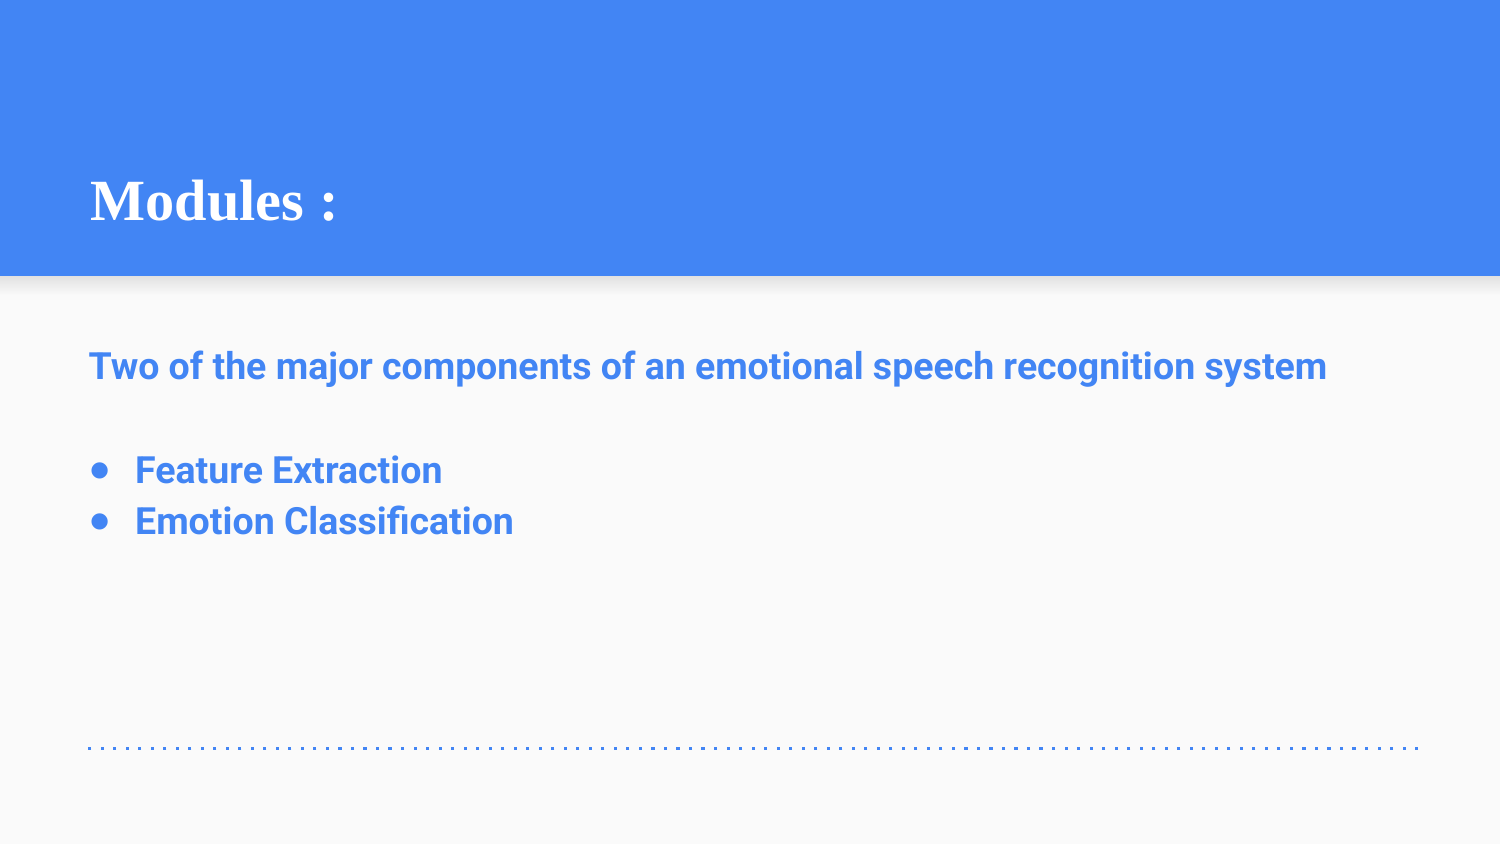

# Modules :
Two of the major components of an emotional speech recognition system

Feature Extraction
Emotion Classification